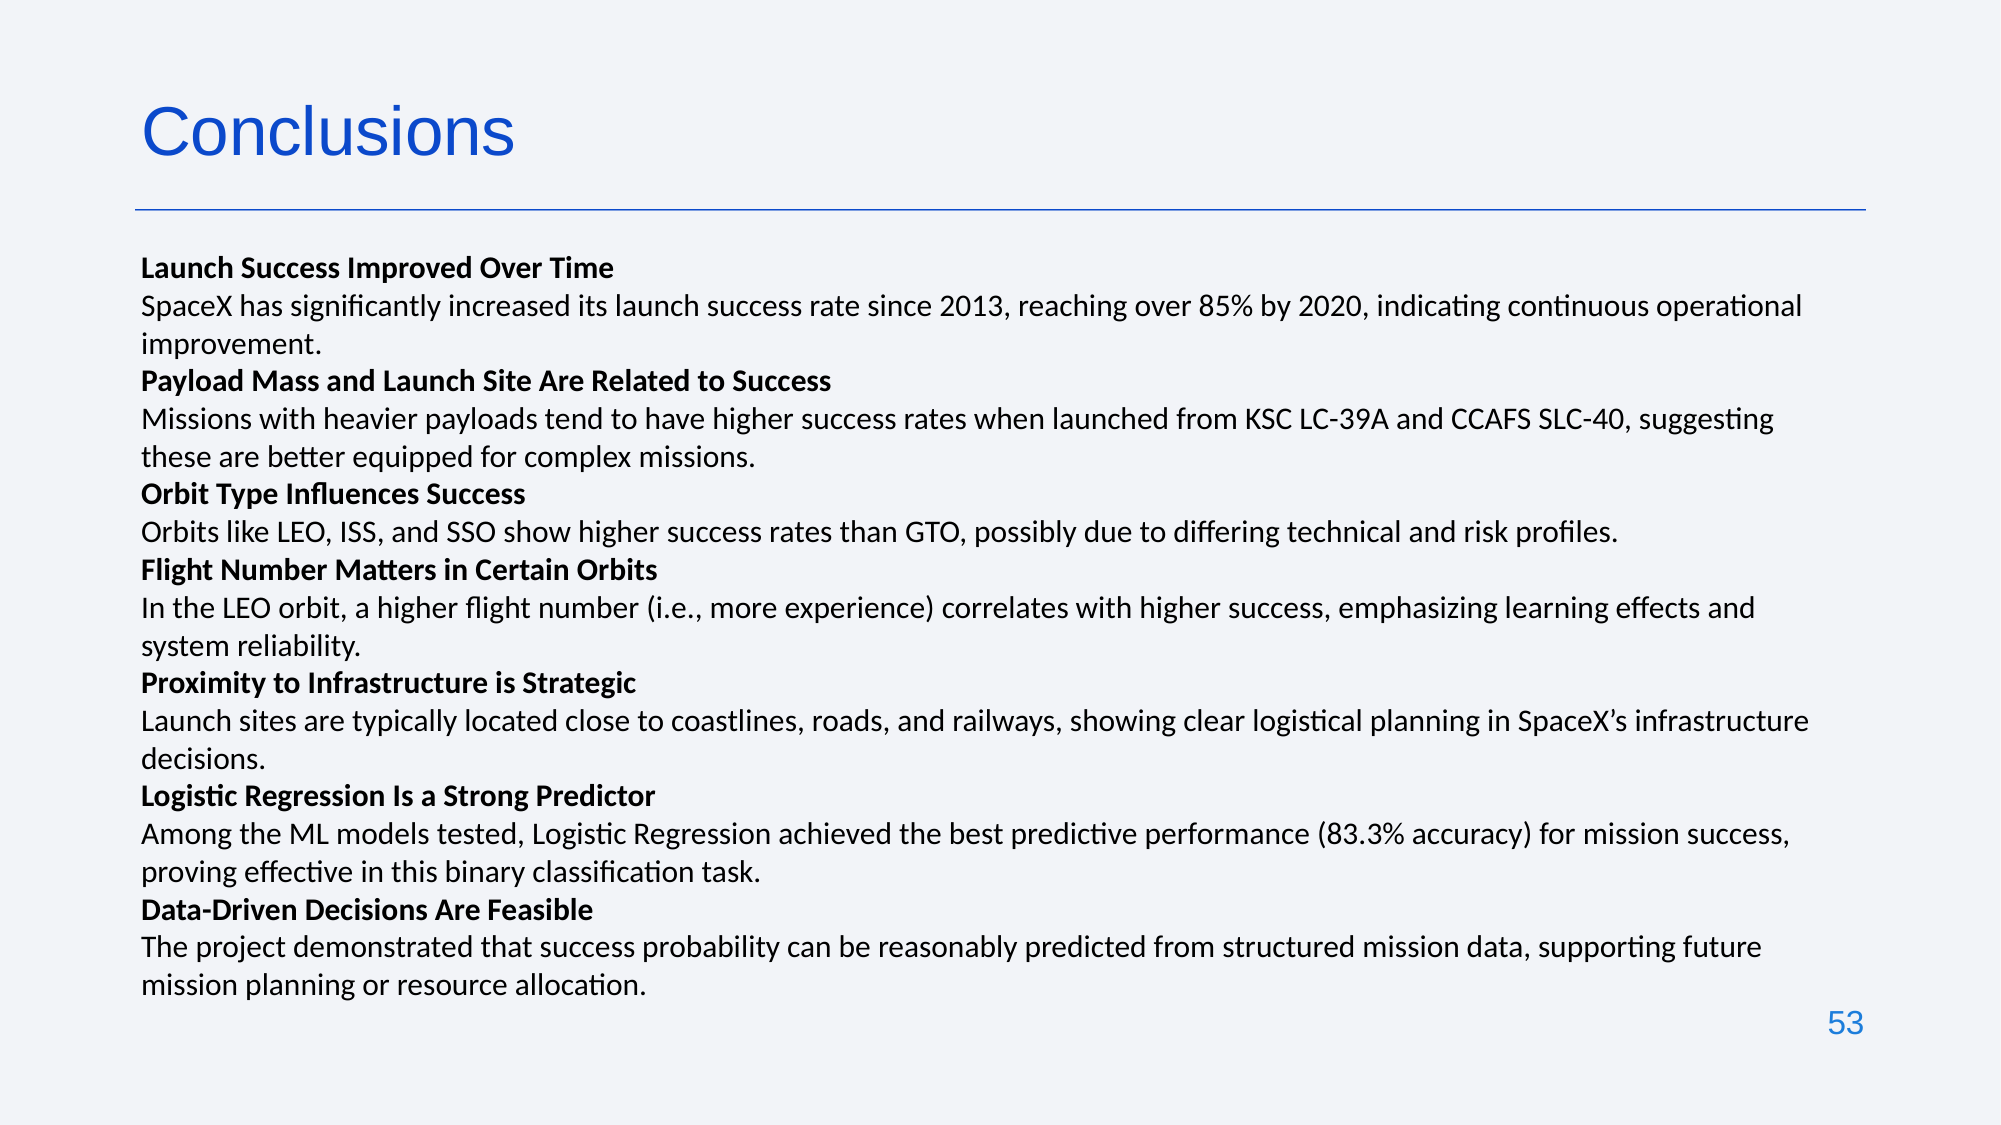

Conclusions
Launch Success Improved Over Time
SpaceX has significantly increased its launch success rate since 2013, reaching over 85% by 2020, indicating continuous operational improvement.
Payload Mass and Launch Site Are Related to Success
Missions with heavier payloads tend to have higher success rates when launched from KSC LC-39A and CCAFS SLC-40, suggesting these are better equipped for complex missions.
Orbit Type Influences Success
Orbits like LEO, ISS, and SSO show higher success rates than GTO, possibly due to differing technical and risk profiles.
Flight Number Matters in Certain Orbits
In the LEO orbit, a higher flight number (i.e., more experience) correlates with higher success, emphasizing learning effects and system reliability.
Proximity to Infrastructure is Strategic
Launch sites are typically located close to coastlines, roads, and railways, showing clear logistical planning in SpaceX’s infrastructure decisions.
Logistic Regression Is a Strong Predictor
Among the ML models tested, Logistic Regression achieved the best predictive performance (83.3% accuracy) for mission success, proving effective in this binary classification task.
Data-Driven Decisions Are Feasible
The project demonstrated that success probability can be reasonably predicted from structured mission data, supporting future mission planning or resource allocation.
53